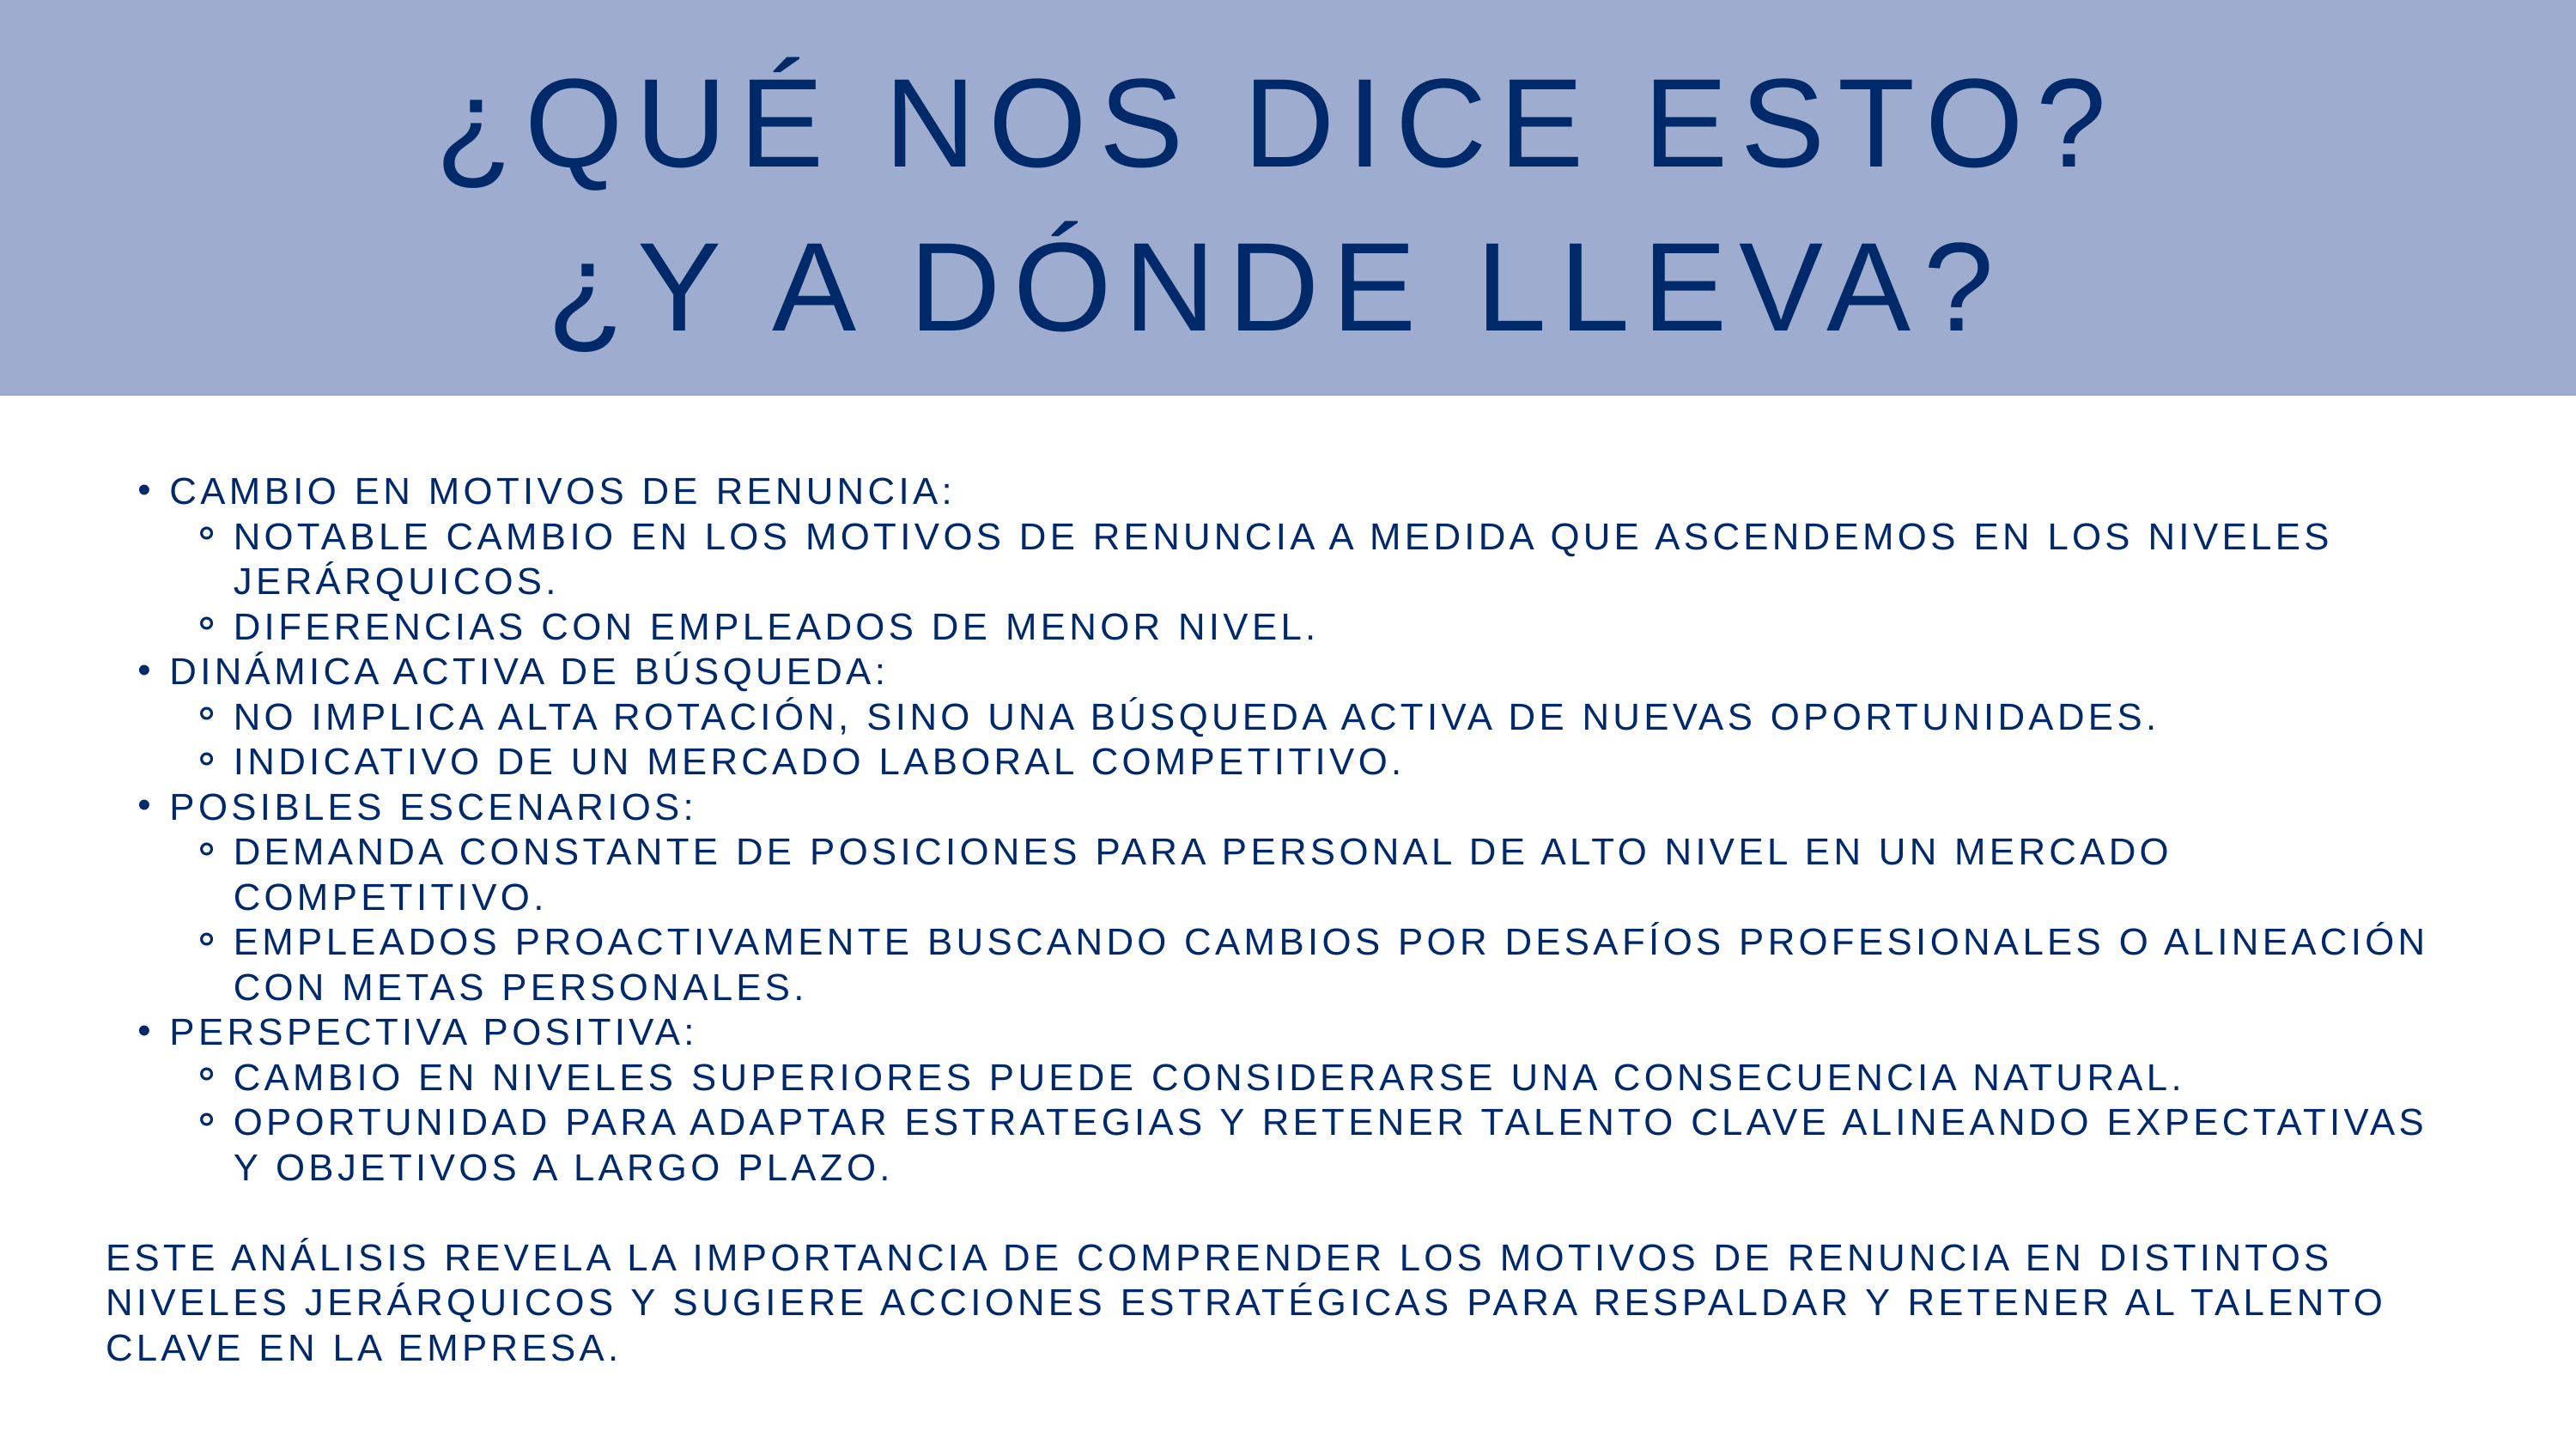

¿QUÉ NOS DICE ESTO?
¿Y A DÓNDE LLEVA?
CAMBIO EN MOTIVOS DE RENUNCIA:
NOTABLE CAMBIO EN LOS MOTIVOS DE RENUNCIA A MEDIDA QUE ASCENDEMOS EN LOS NIVELES JERÁRQUICOS.
DIFERENCIAS CON EMPLEADOS DE MENOR NIVEL.
DINÁMICA ACTIVA DE BÚSQUEDA:
NO IMPLICA ALTA ROTACIÓN, SINO UNA BÚSQUEDA ACTIVA DE NUEVAS OPORTUNIDADES.
INDICATIVO DE UN MERCADO LABORAL COMPETITIVO.
POSIBLES ESCENARIOS:
DEMANDA CONSTANTE DE POSICIONES PARA PERSONAL DE ALTO NIVEL EN UN MERCADO COMPETITIVO.
EMPLEADOS PROACTIVAMENTE BUSCANDO CAMBIOS POR DESAFÍOS PROFESIONALES O ALINEACIÓN CON METAS PERSONALES.
PERSPECTIVA POSITIVA:
CAMBIO EN NIVELES SUPERIORES PUEDE CONSIDERARSE UNA CONSECUENCIA NATURAL.
OPORTUNIDAD PARA ADAPTAR ESTRATEGIAS Y RETENER TALENTO CLAVE ALINEANDO EXPECTATIVAS Y OBJETIVOS A LARGO PLAZO.

ESTE ANÁLISIS REVELA LA IMPORTANCIA DE COMPRENDER LOS MOTIVOS DE RENUNCIA EN DISTINTOS NIVELES JERÁRQUICOS Y SUGIERE ACCIONES ESTRATÉGICAS PARA RESPALDAR Y RETENER AL TALENTO CLAVE EN LA EMPRESA.